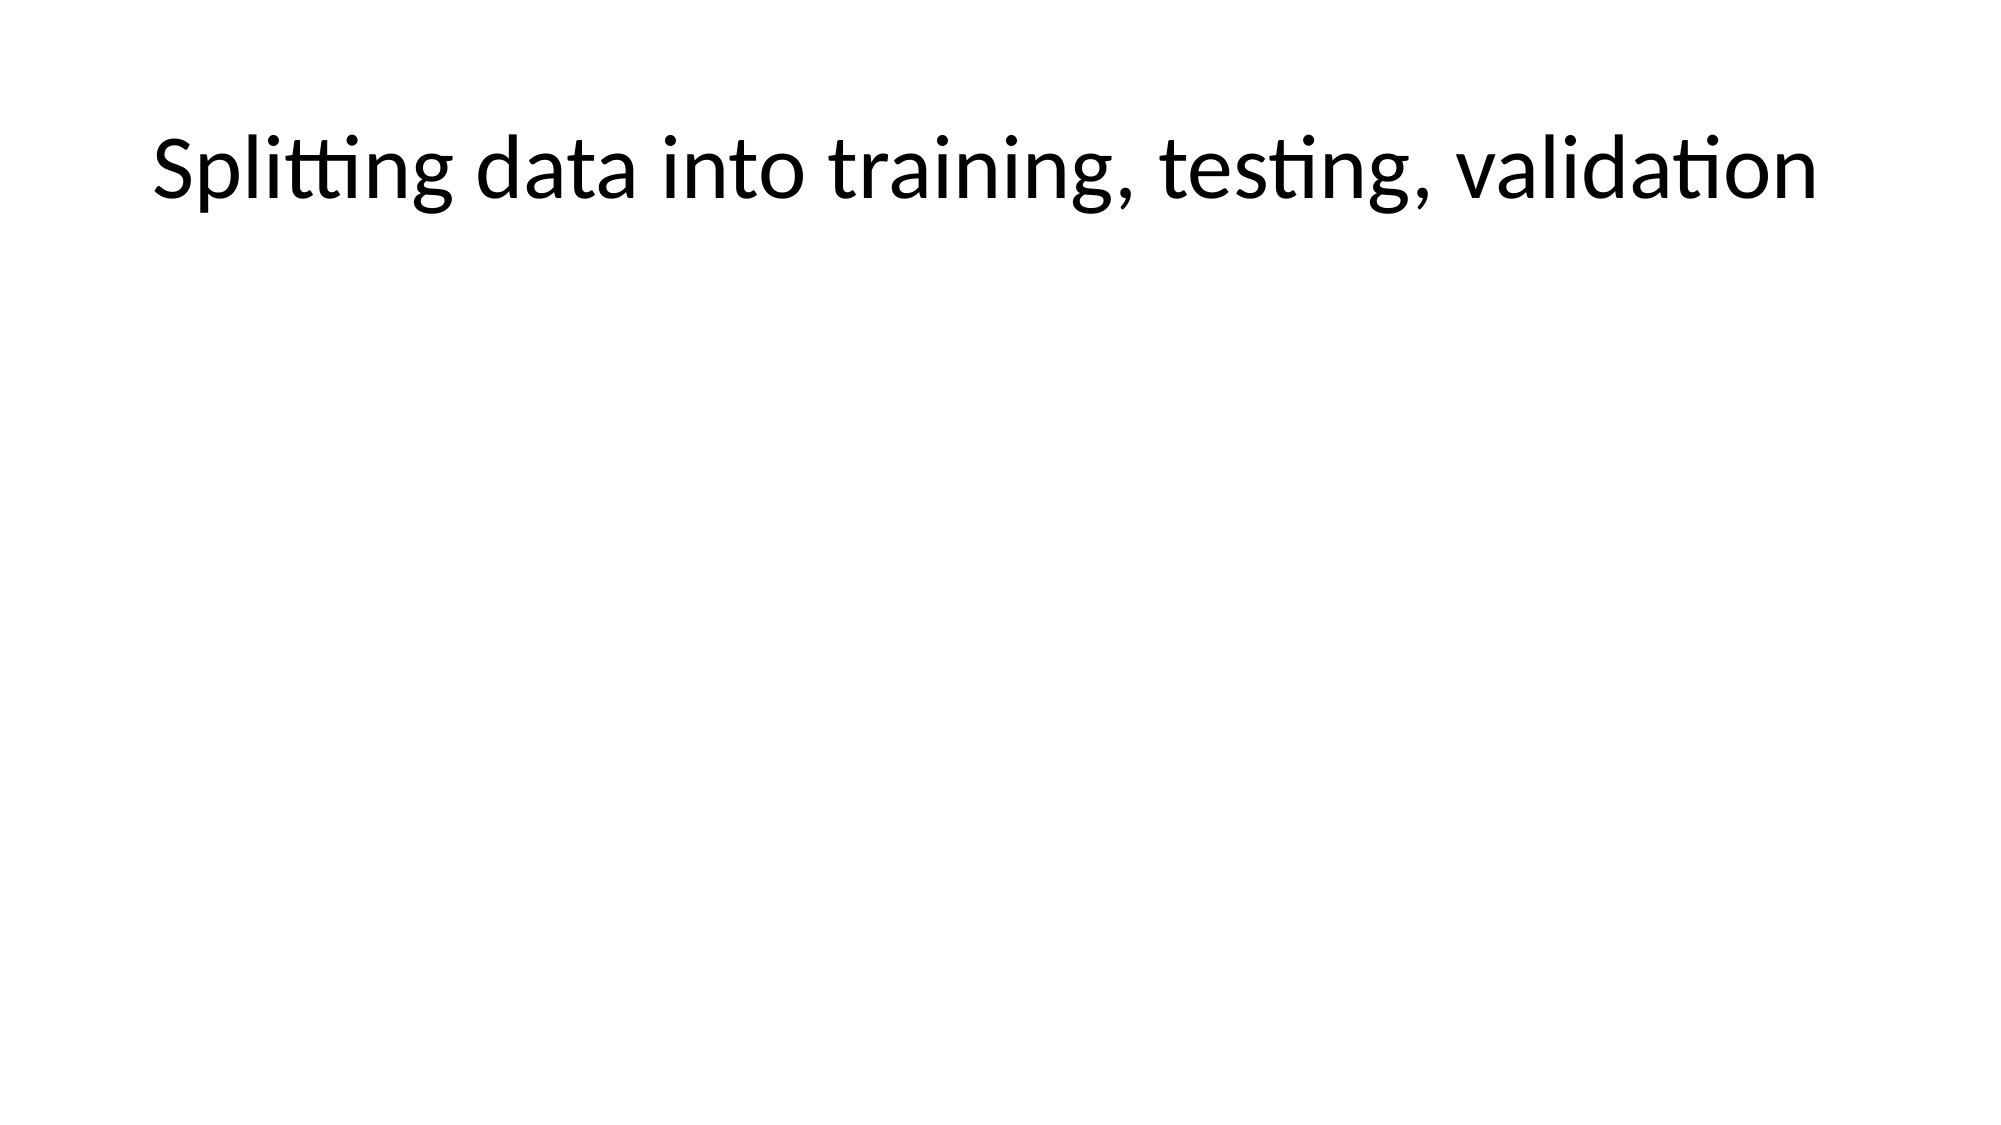

# Splitting data into training, testing, validation